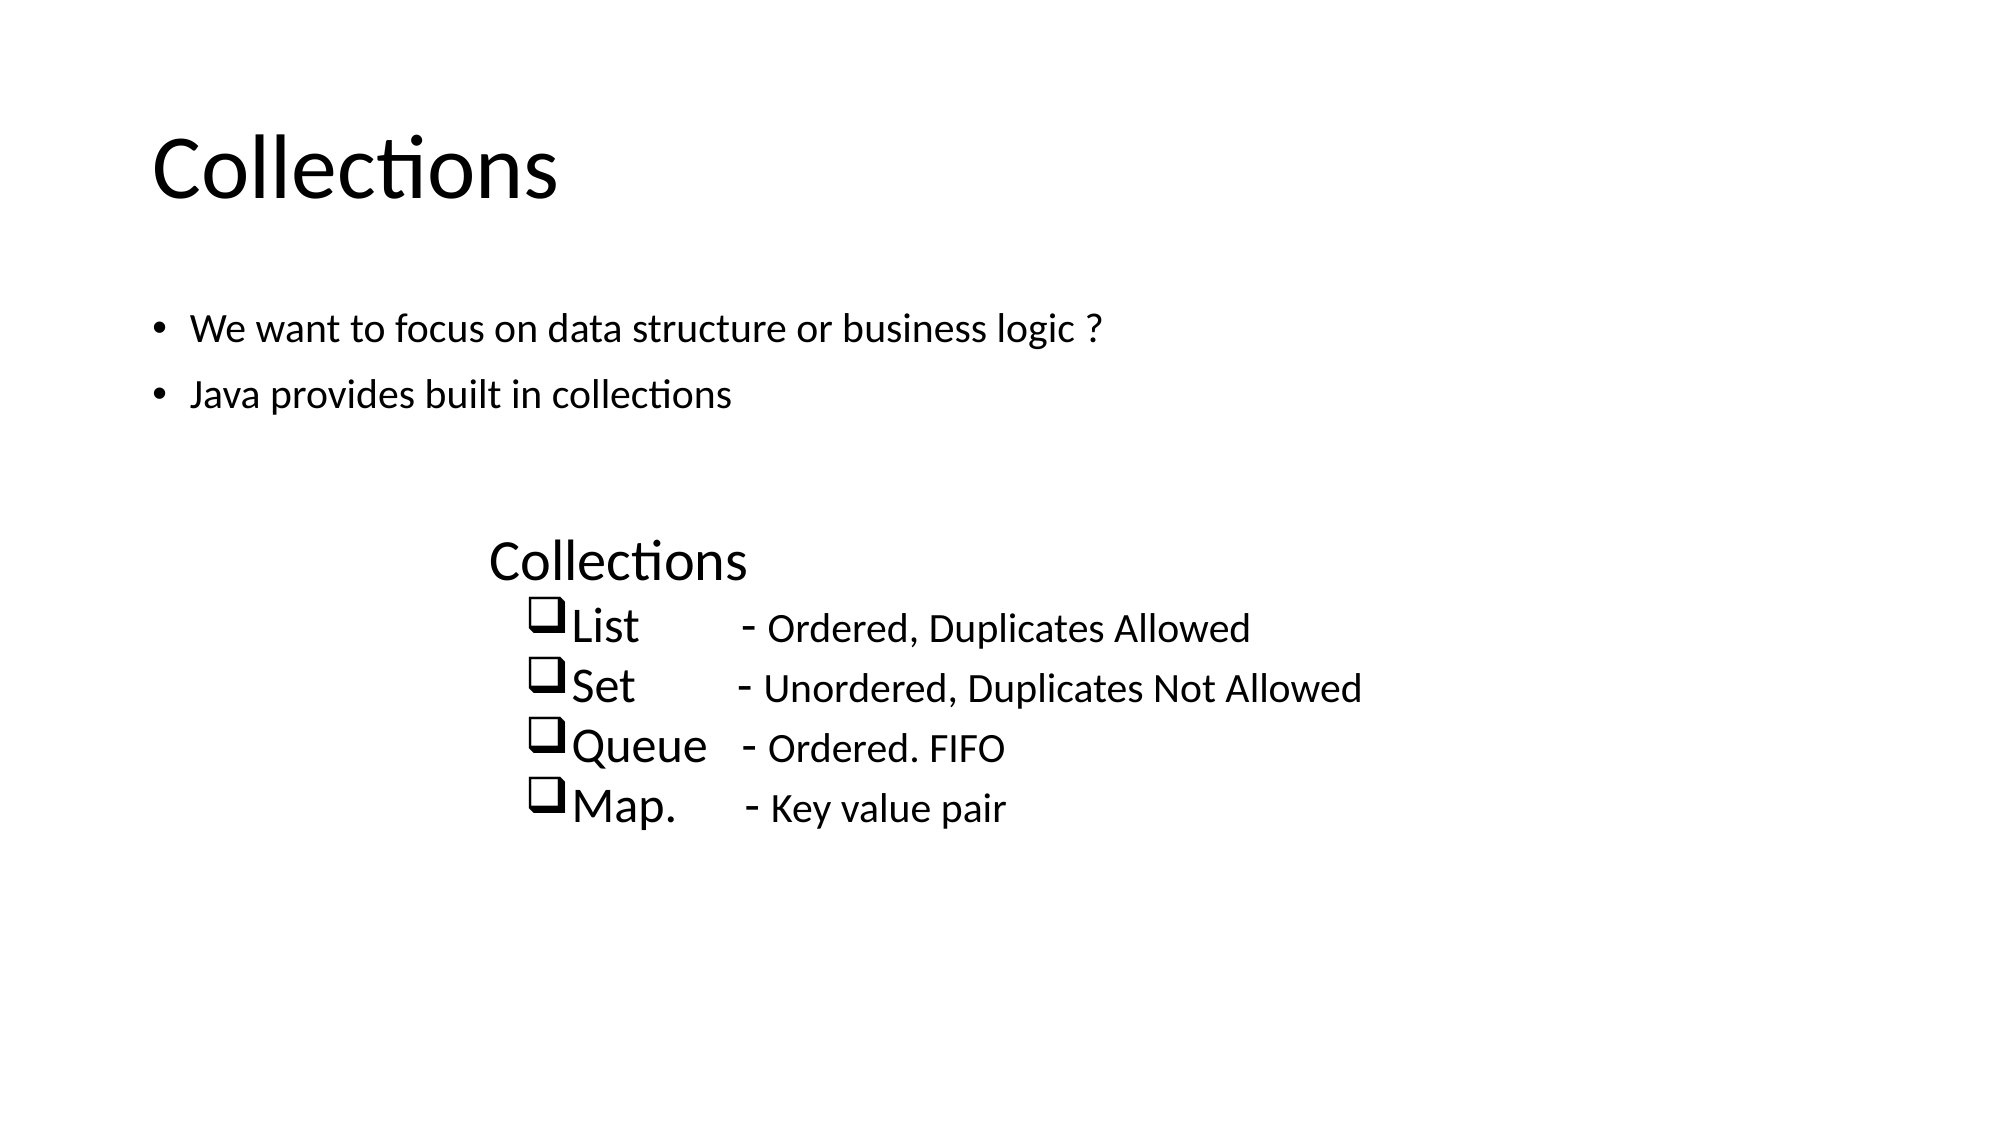

# Collections
We want to focus on data structure or business logic ?
Java provides built in collections

   Collections
List         - Ordered, Duplicates Allowed
Set         - Unordered, Duplicates Not Allowed
Queue   - Ordered. FIFO
Map.      - Key value pair